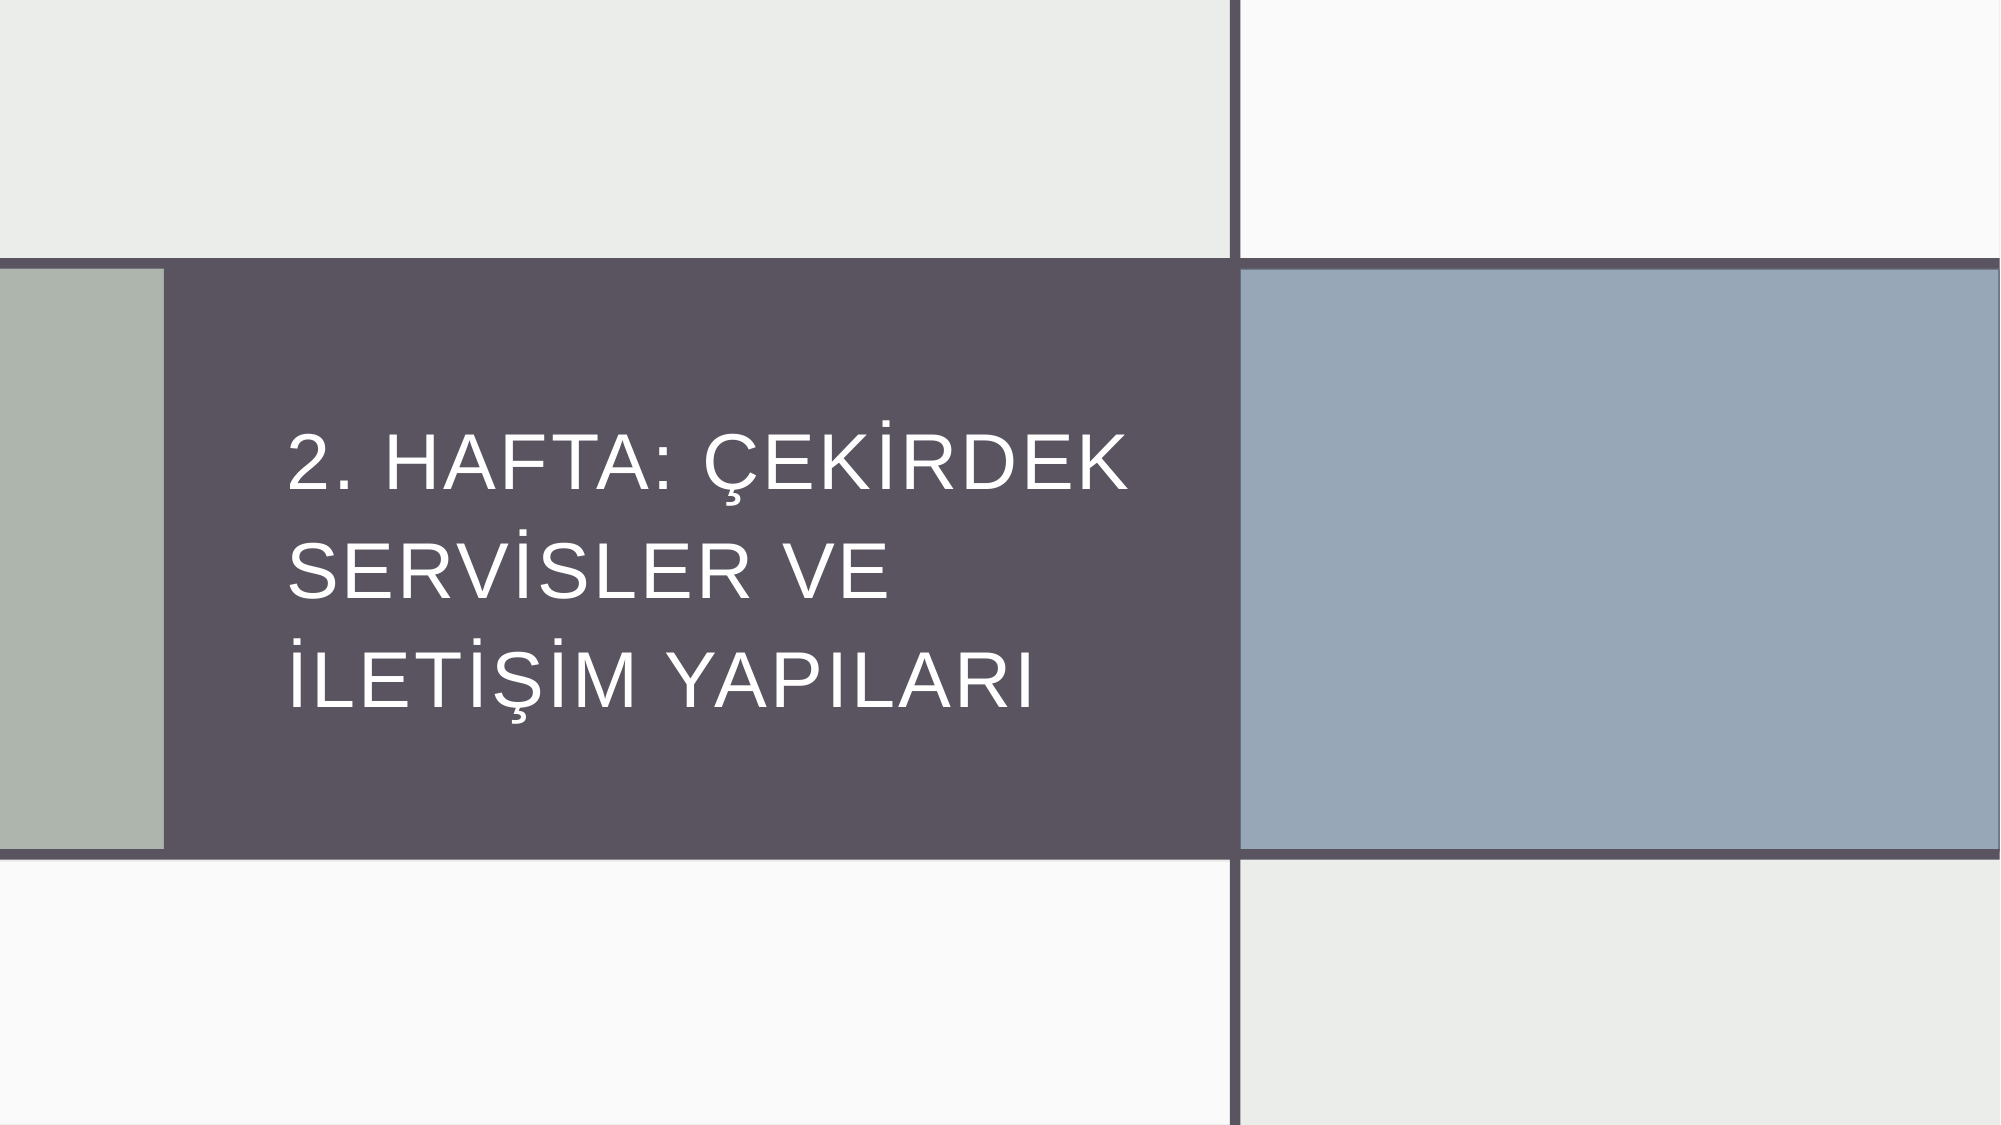

# 2. Hafta: Çekirdek Servisler ve İletişim Yapıları